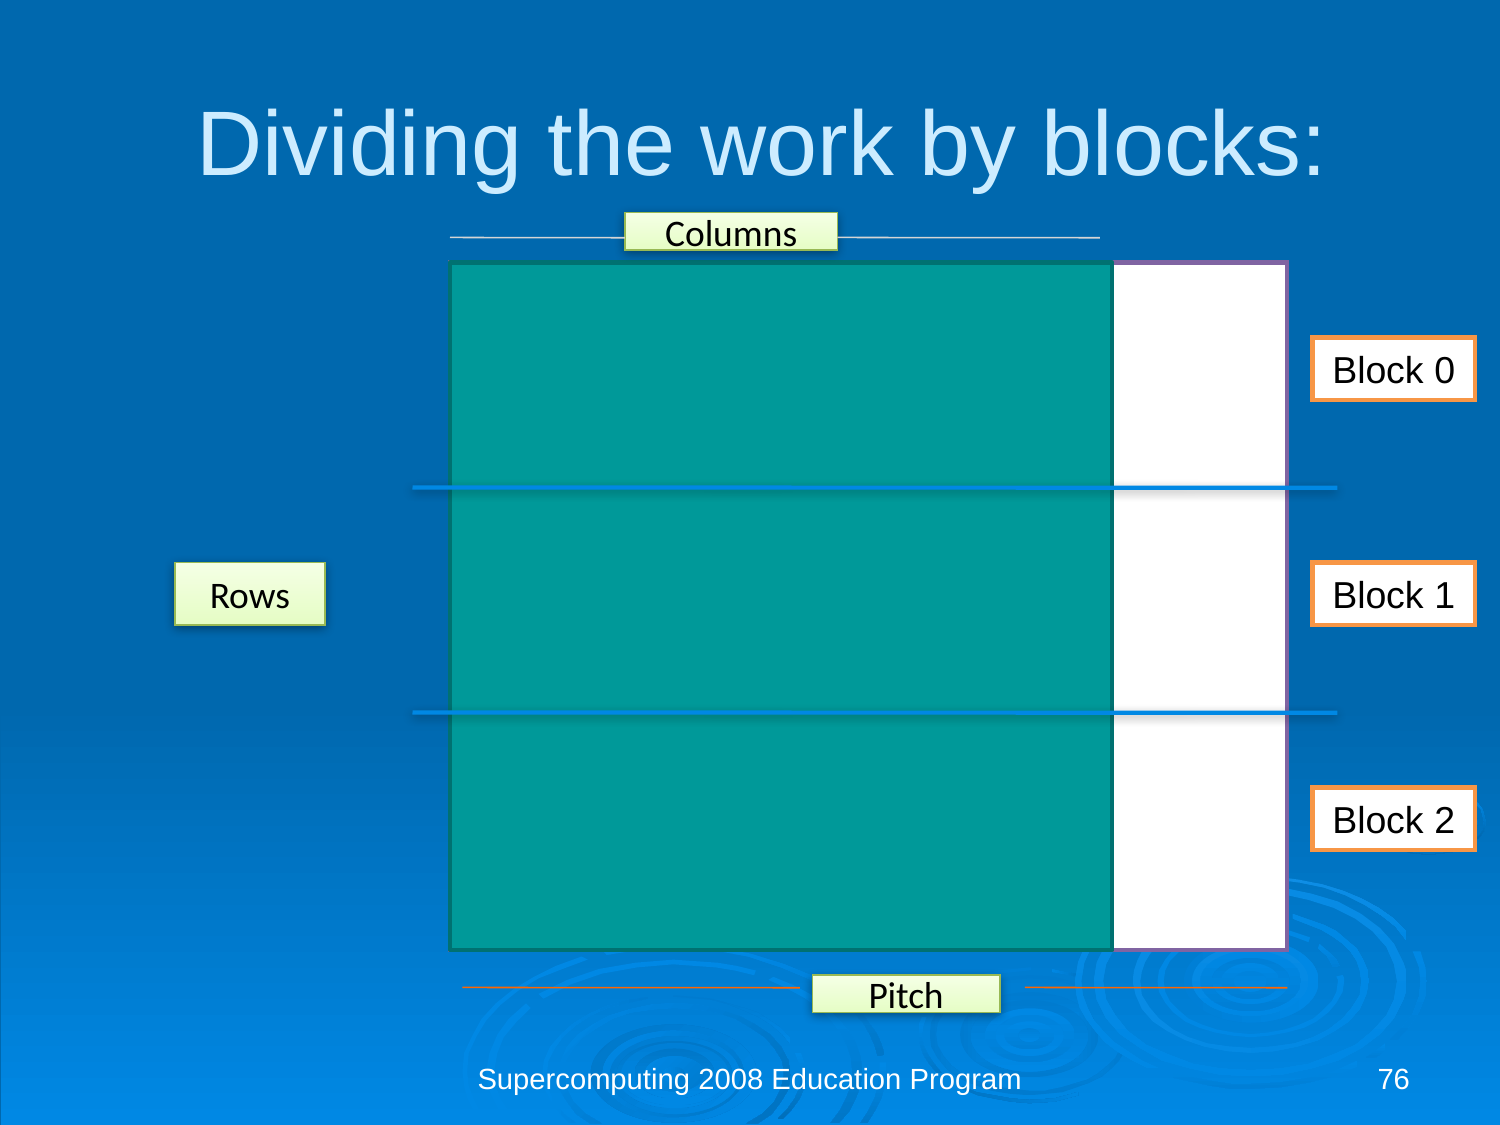

Dividing the work by blocks:

Columns

Block 0
Rows
Block 1
Block 2
Pitch
Supercomputing 2008 Education Program
76